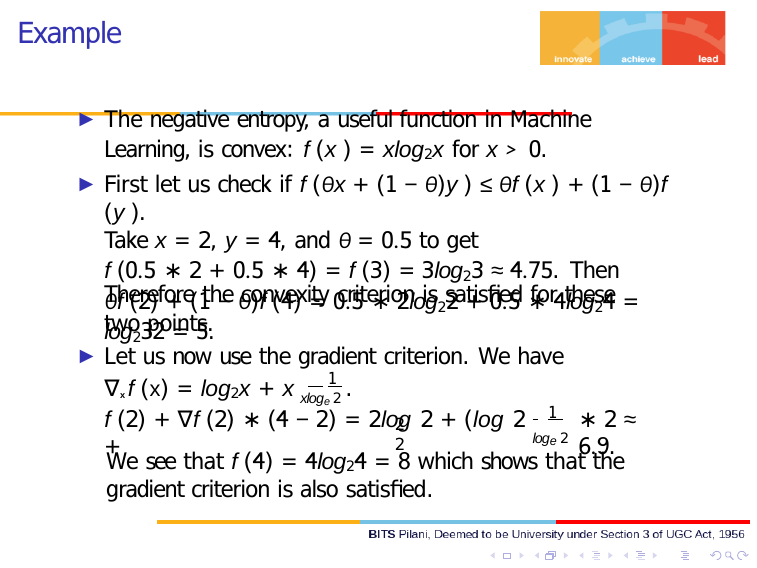

# Example
The negative entropy, a useful function in Machine Learning, is convex: f (x ) = xlog2x for x > 0.
First let us check if f (θx + (1 − θ)y ) ≤ θf (x ) + (1 − θ)f (y ).
Take x = 2, y = 4, and θ = 0.5 to get
f (0.5 ∗ 2 + 0.5 ∗ 4) = f (3) = 3log23 ≈ 4.75. Then
θf (2) + (1 − θ)f (4) = 0.5 ∗ 2log22 + 0.5 ∗ 4log24 = log232 = 5.
Therefore the convexity criterion is satisfied for these two points.
Let us now use the gradient criterion. We have
  1
∇x f (x) = log2x + x xloge 2 .
 1
f (2) + ∇f (2) ∗ (4 − 2) = 2log 2 + (log 2 +
∗ 2 ≈ 6.9.
2	2
loge 2
We see that f (4) = 4log24 = 8 which shows that the gradient criterion is also satisfied.